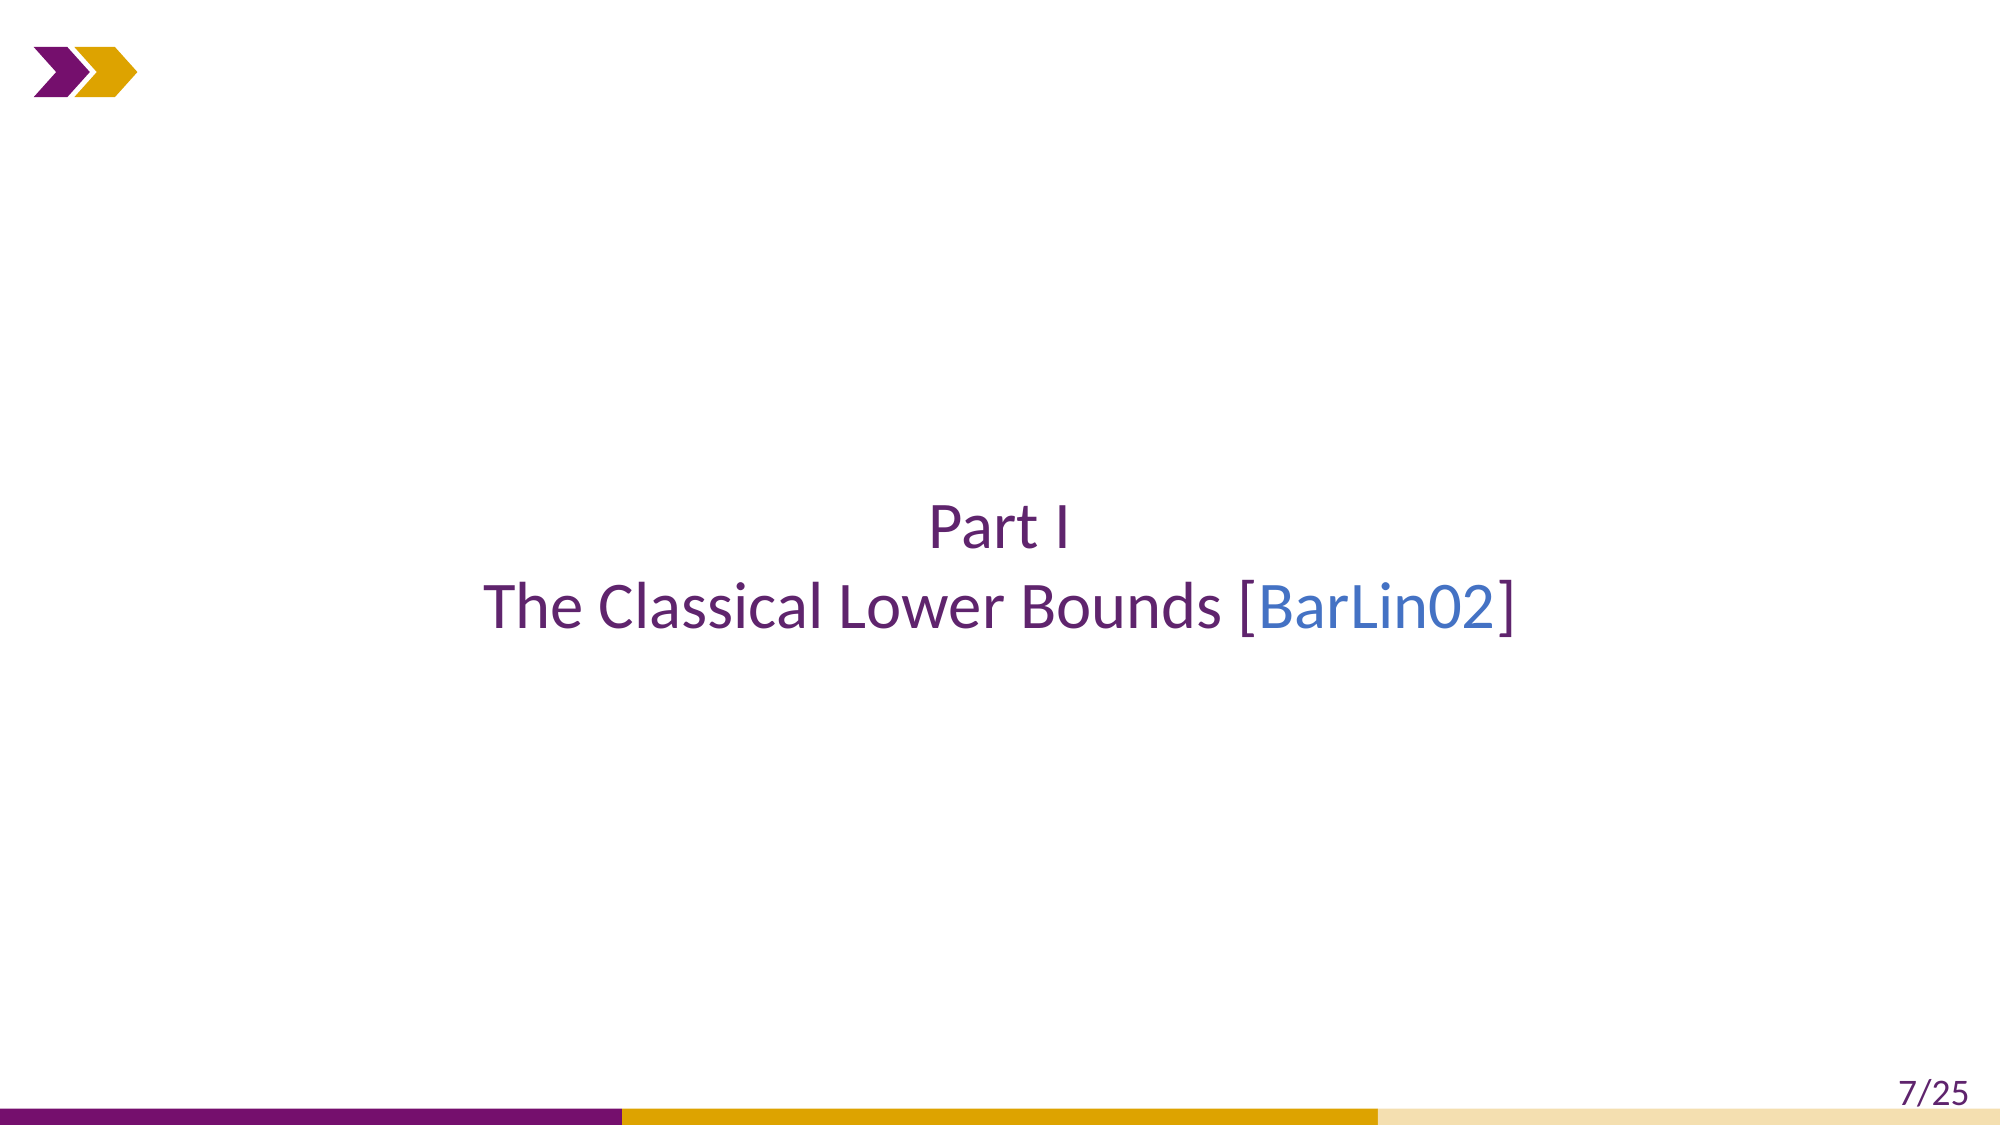

#
Part I
The Classical Lower Bounds [BarLin02]